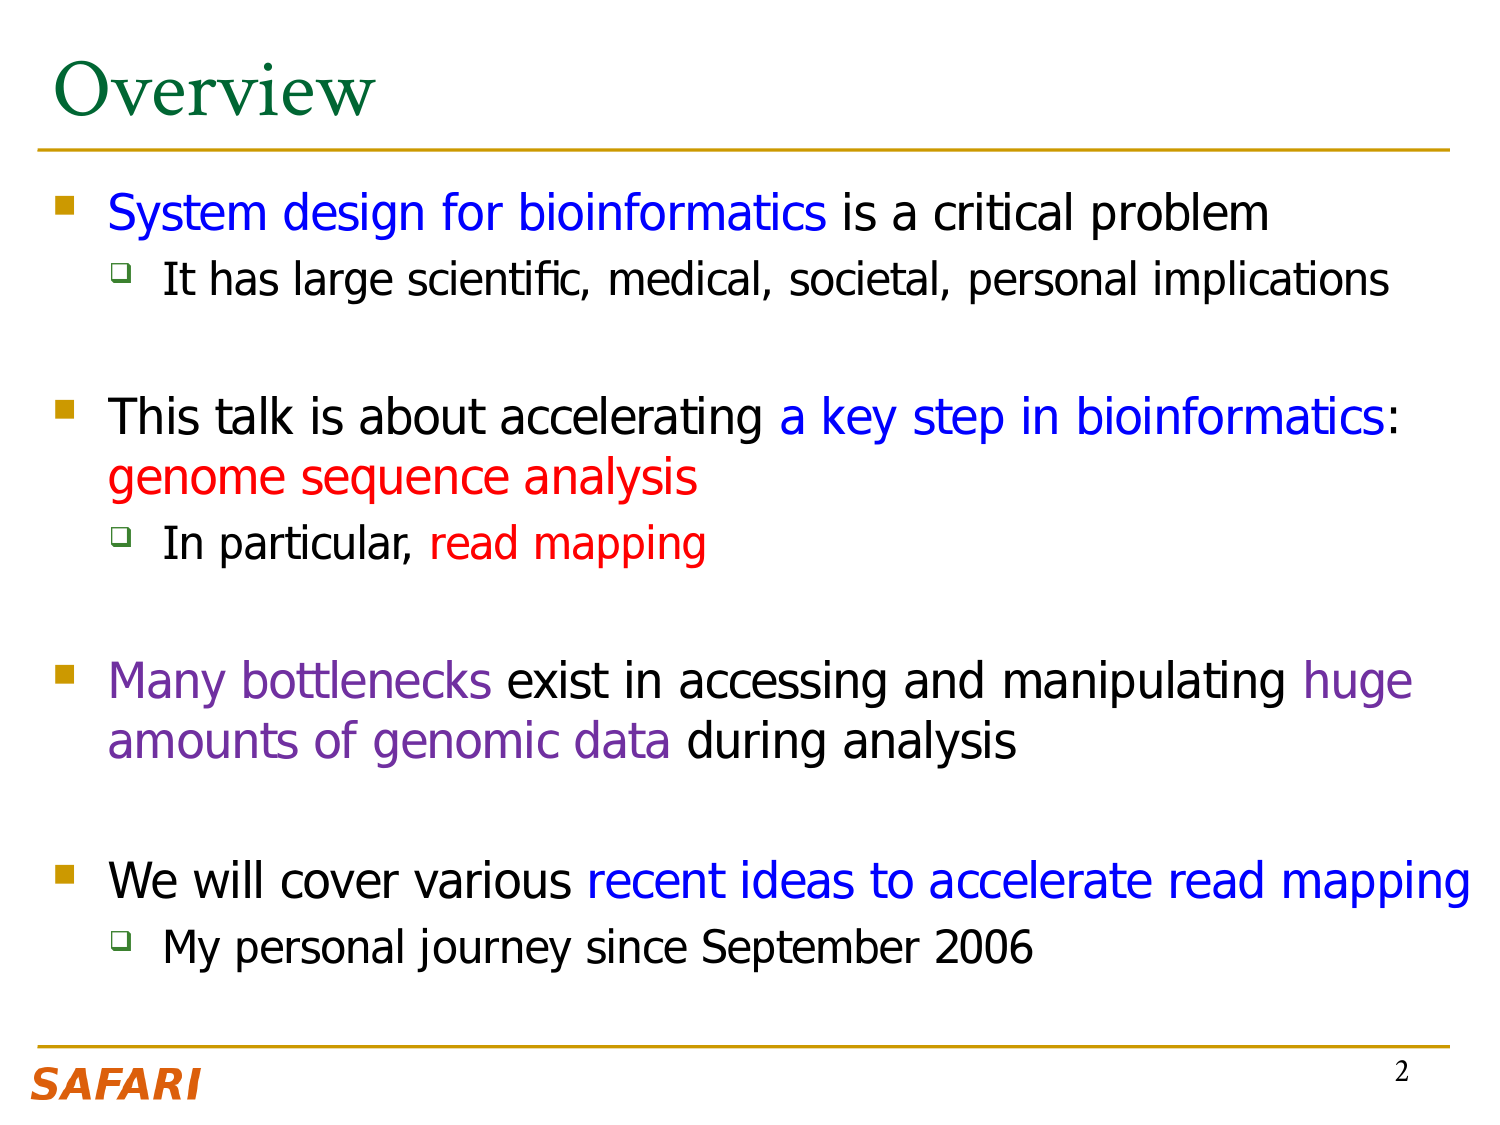

# Overview
System design for bioinformatics is a critical problem
It has large scientific, medical, societal, personal implications

This talk is about accelerating a key step in bioinformatics: genome sequence analysis
In particular, read mapping

Many bottlenecks exist in accessing and manipulating huge amounts of genomic data during analysis

We will cover various recent ideas to accelerate read mapping
My personal journey since September 2006

2